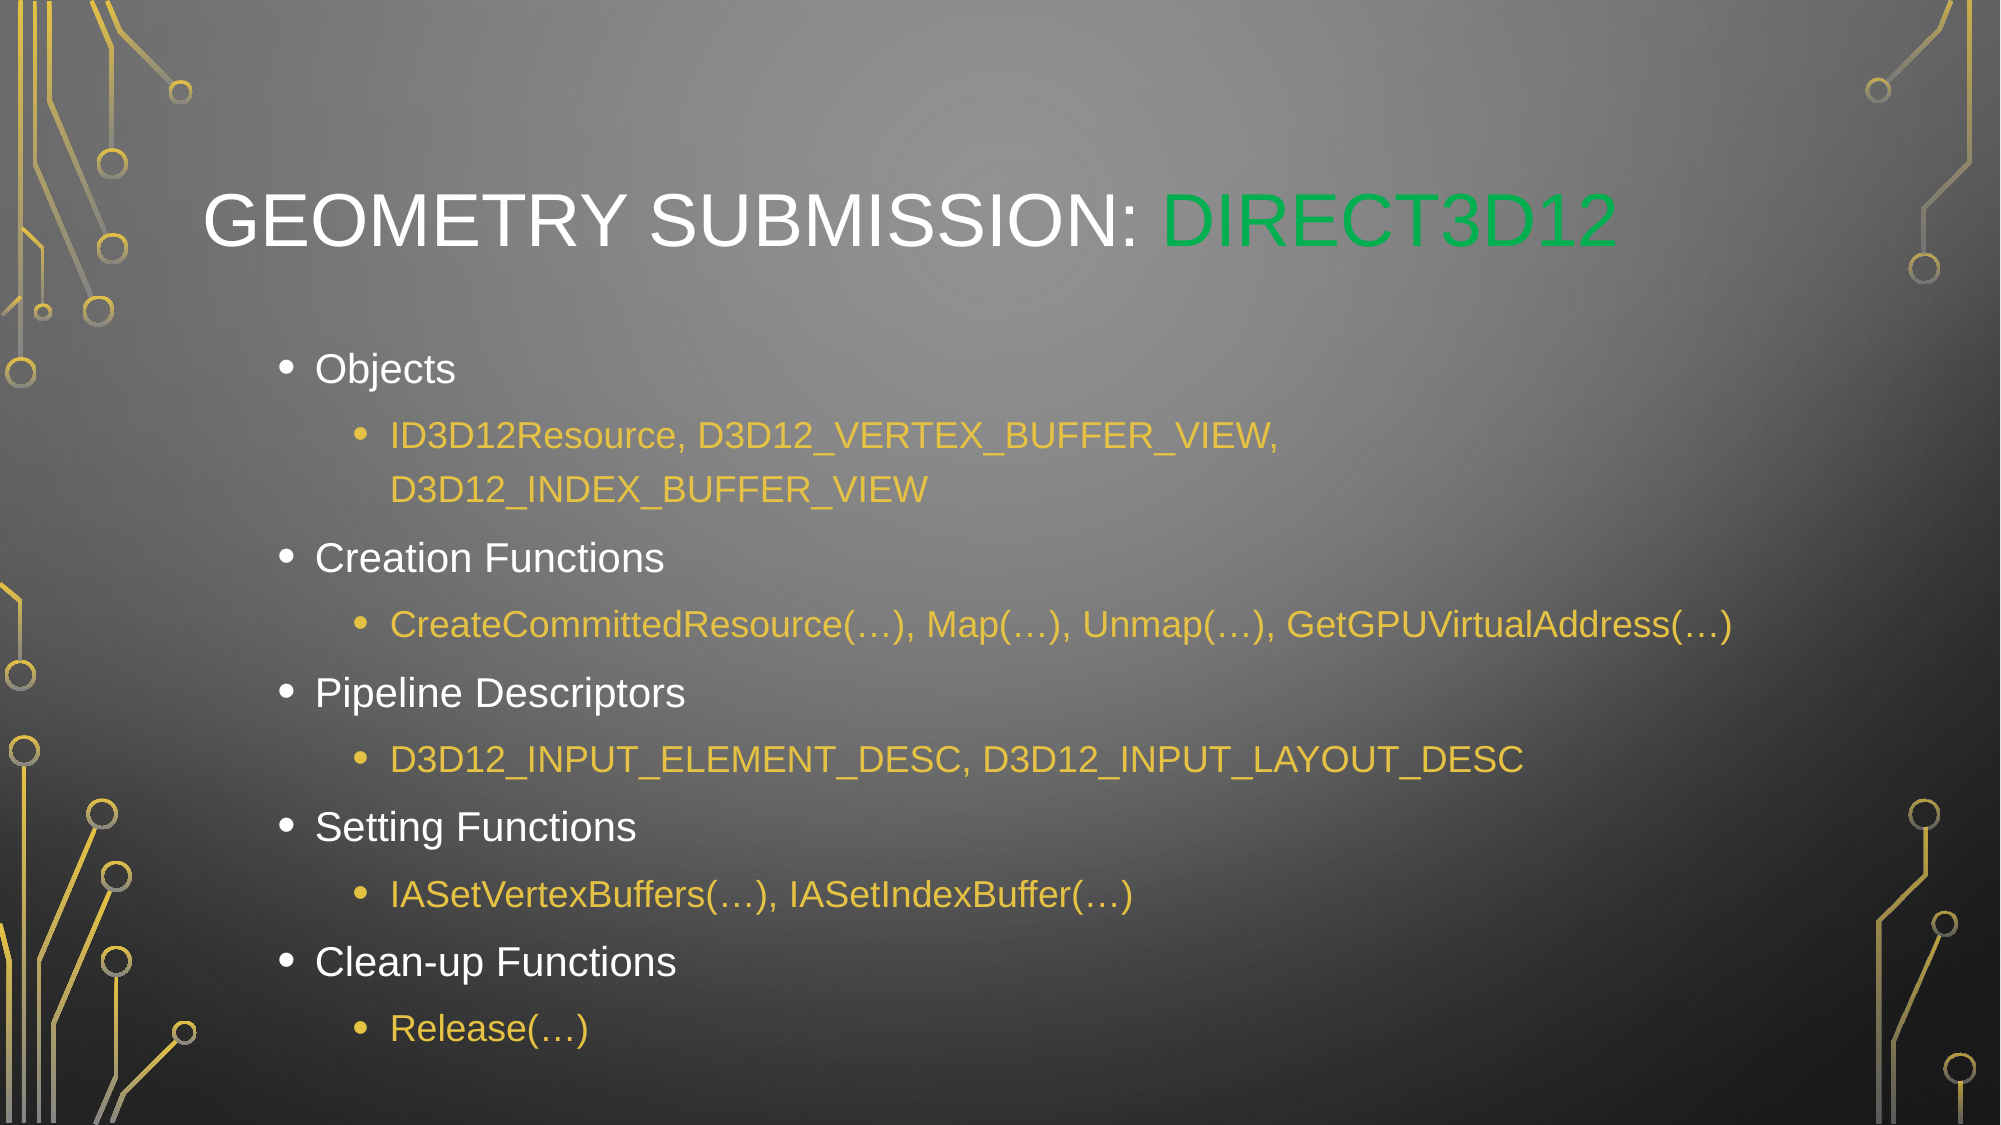

# Geometry submission: Direct3D12
Objects
ID3D12Resource, D3D12_VERTEX_BUFFER_VIEW, D3D12_INDEX_BUFFER_VIEW
Creation Functions
CreateCommittedResource(…), Map(…), Unmap(…), GetGPUVirtualAddress(…)
Pipeline Descriptors
D3D12_INPUT_ELEMENT_DESC, D3D12_INPUT_LAYOUT_DESC
Setting Functions
IASetVertexBuffers(…), IASetIndexBuffer(…)
Clean-up Functions
Release(…)